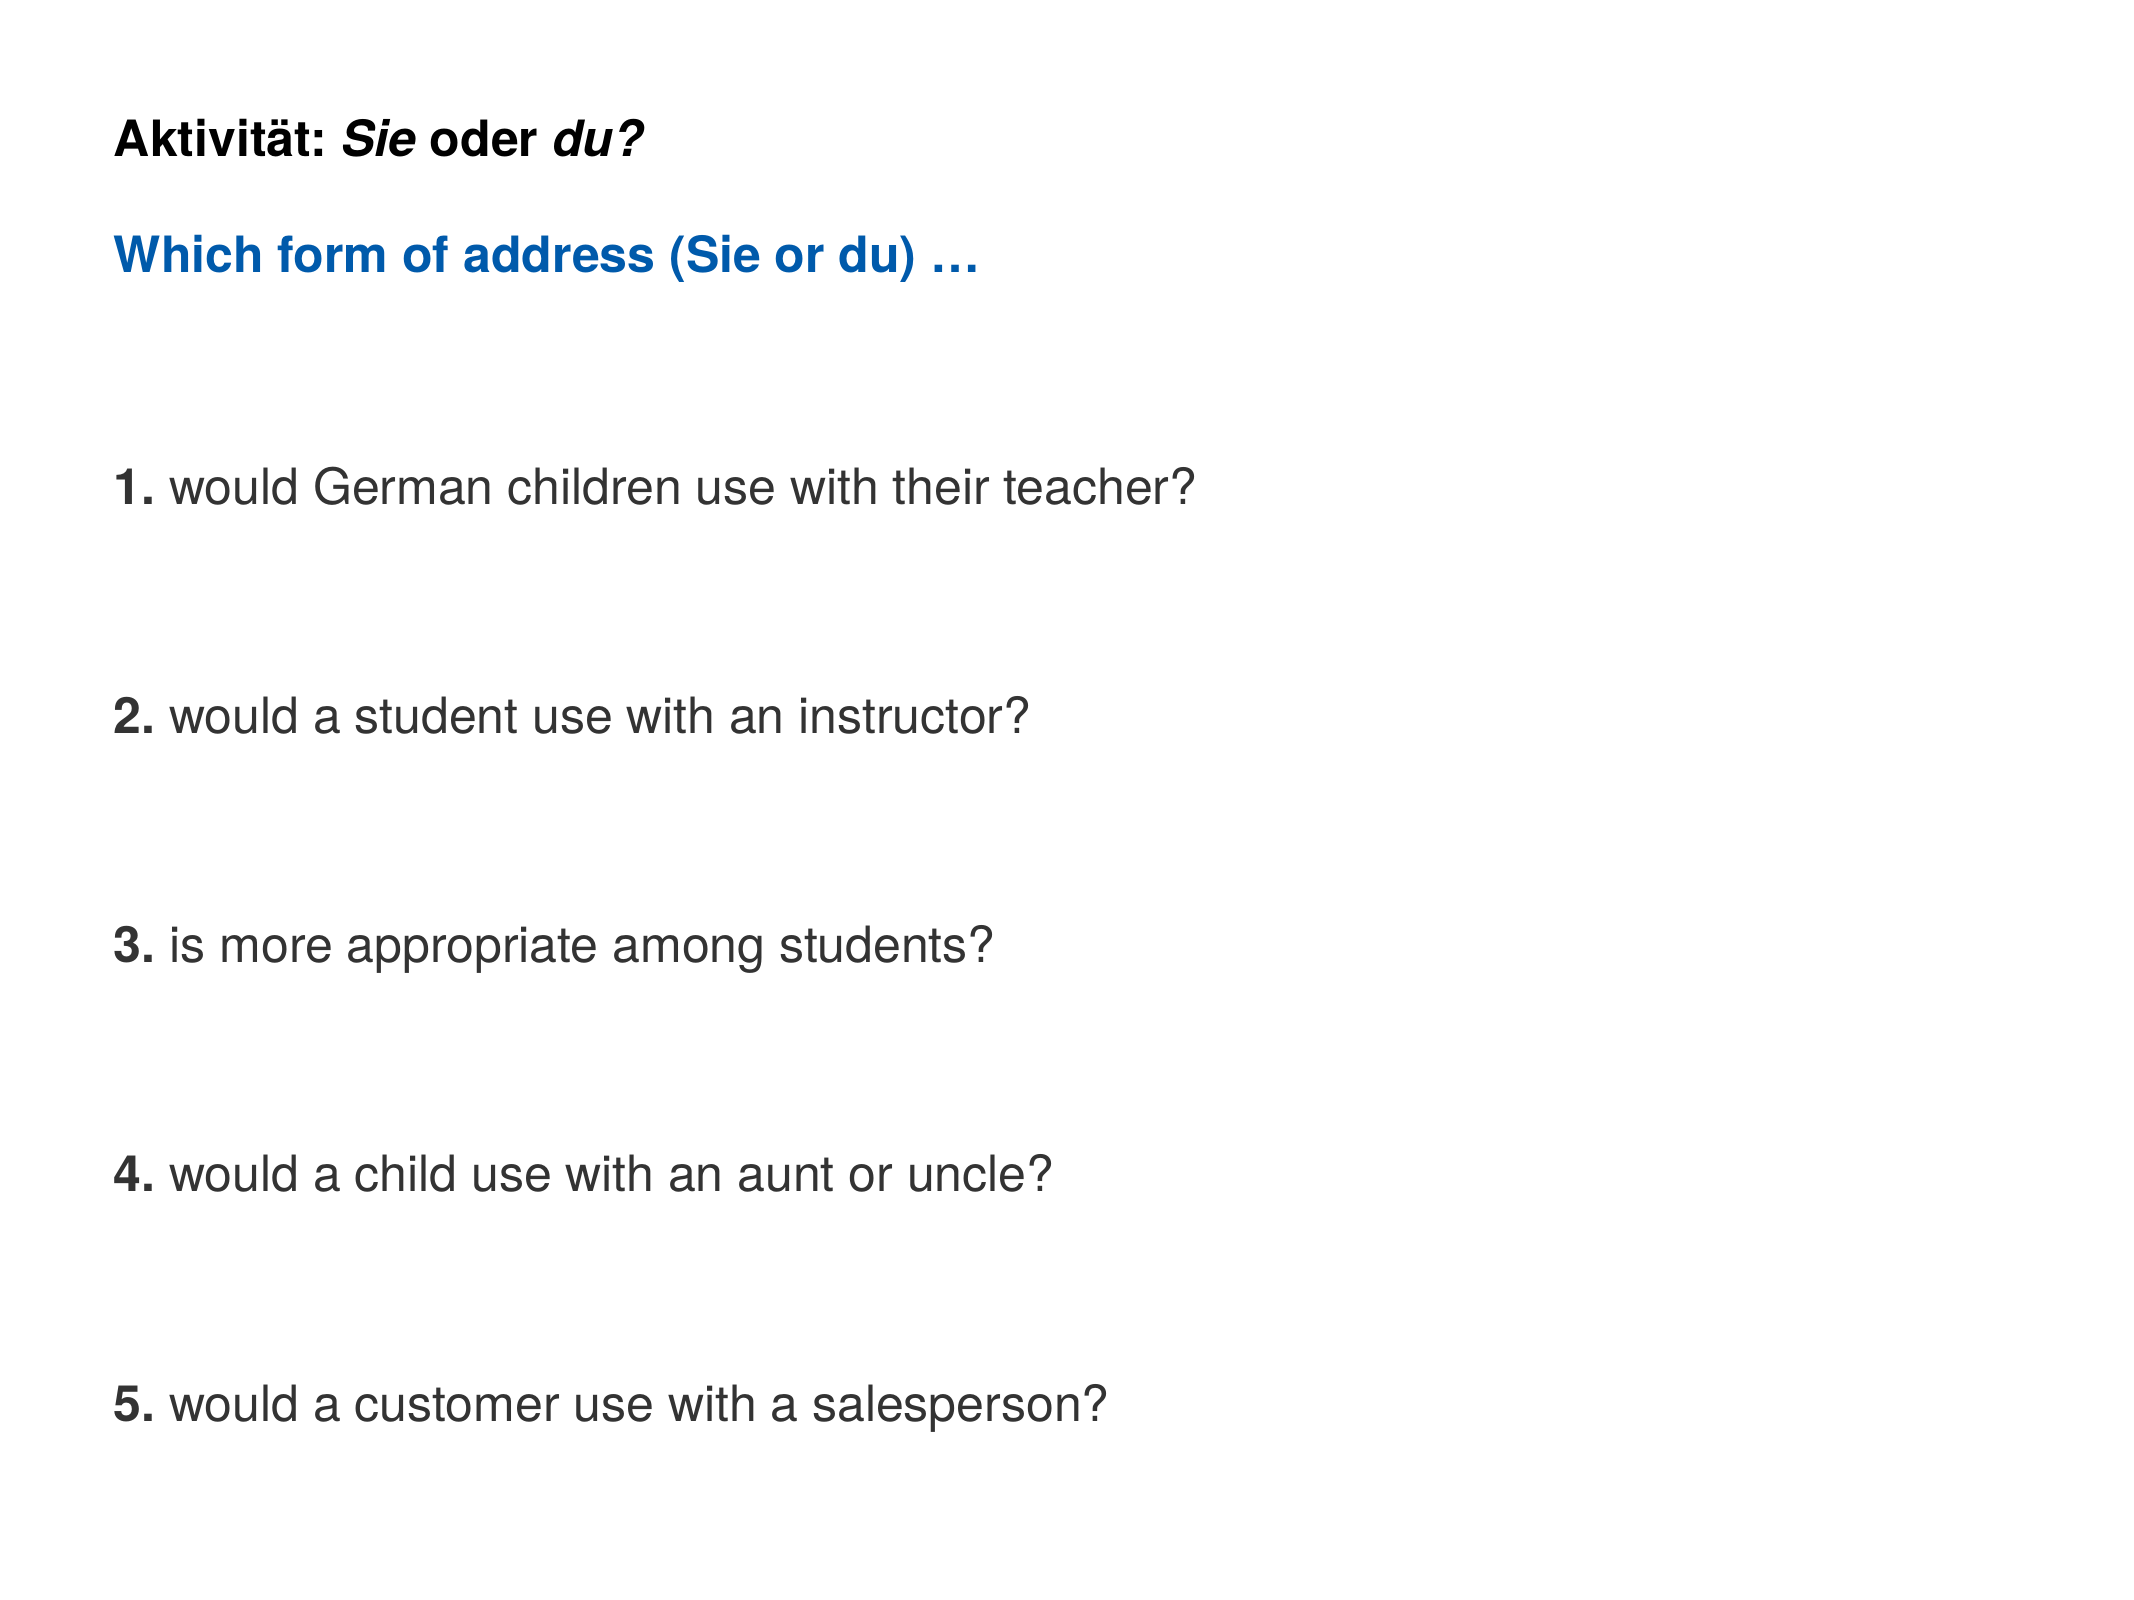

Aktivität: Sie oder du?
Which form of address (Sie or du) …

1. would German children use with their teacher?

2. would a student use with an instructor?

3. is more appropriate among students?

4. would a child use with an aunt or uncle?

5. would a customer use with a salesperson?

6. should you use with any adult you do not know?

7. would a person use with a pet dog or cat?